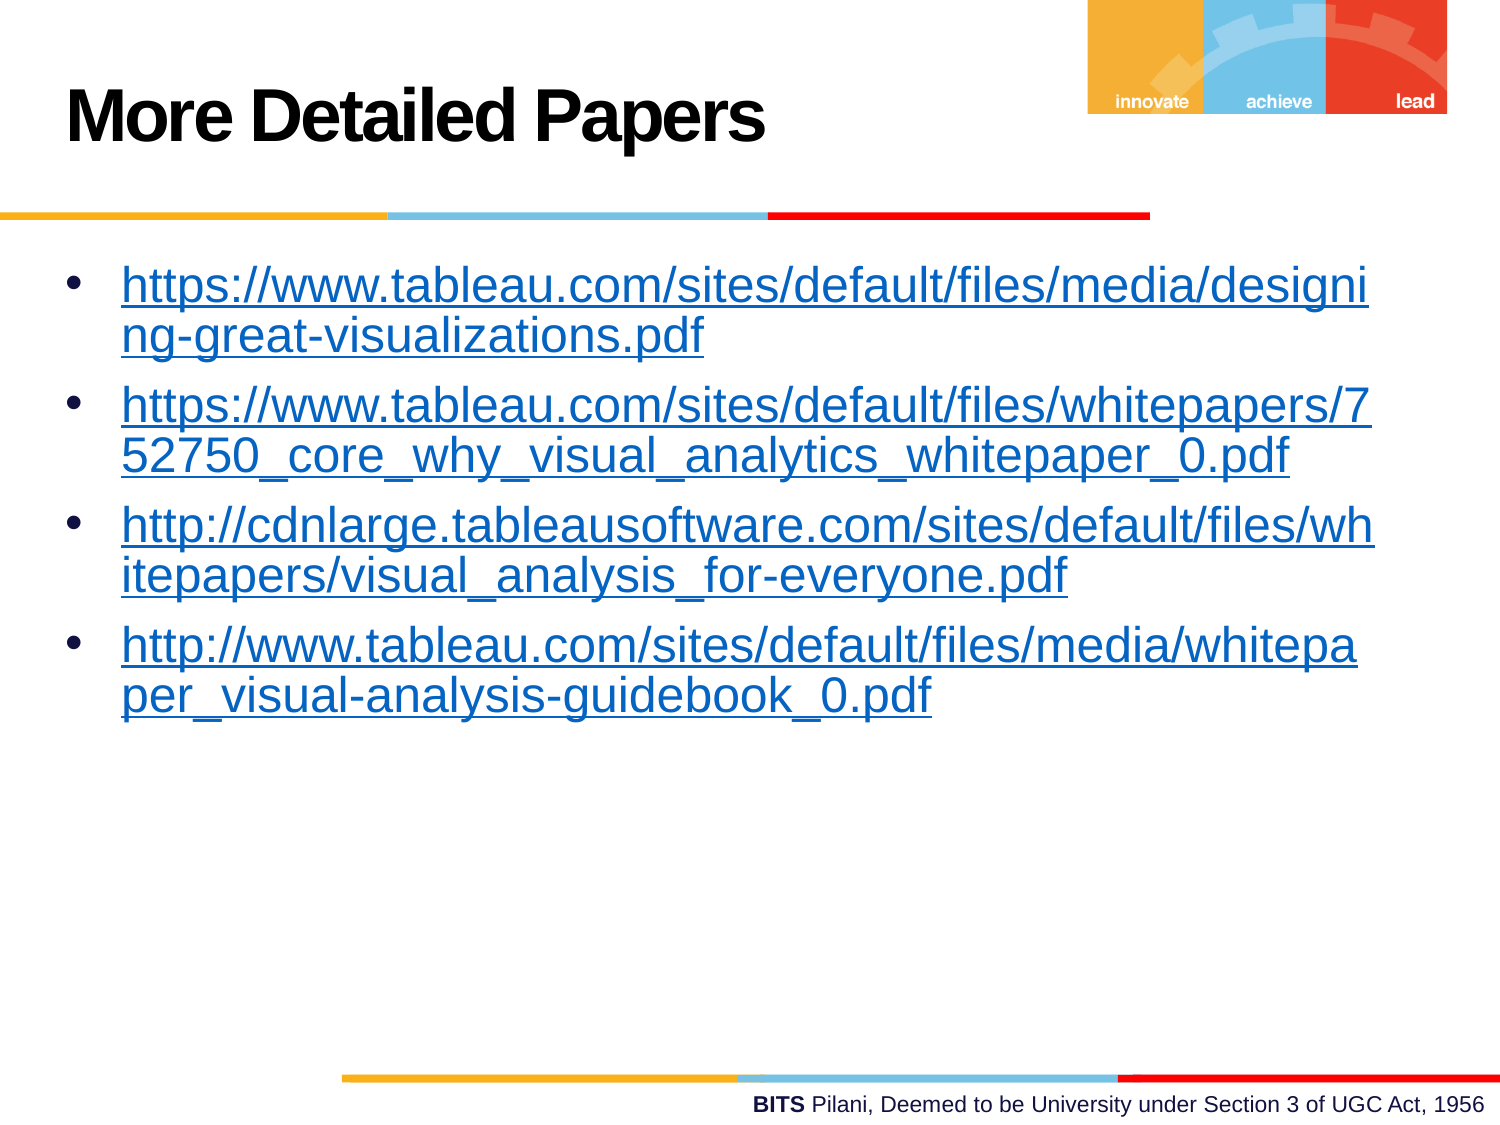

More Detailed Papers
https://www.tableau.com/sites/default/files/media/designing-great-visualizations.pdf
https://www.tableau.com/sites/default/files/whitepapers/752750_core_why_visual_analytics_whitepaper_0.pdf
http://cdnlarge.tableausoftware.com/sites/default/files/whitepapers/visual_analysis_for-everyone.pdf
http://www.tableau.com/sites/default/files/media/whitepaper_visual-analysis-guidebook_0.pdf